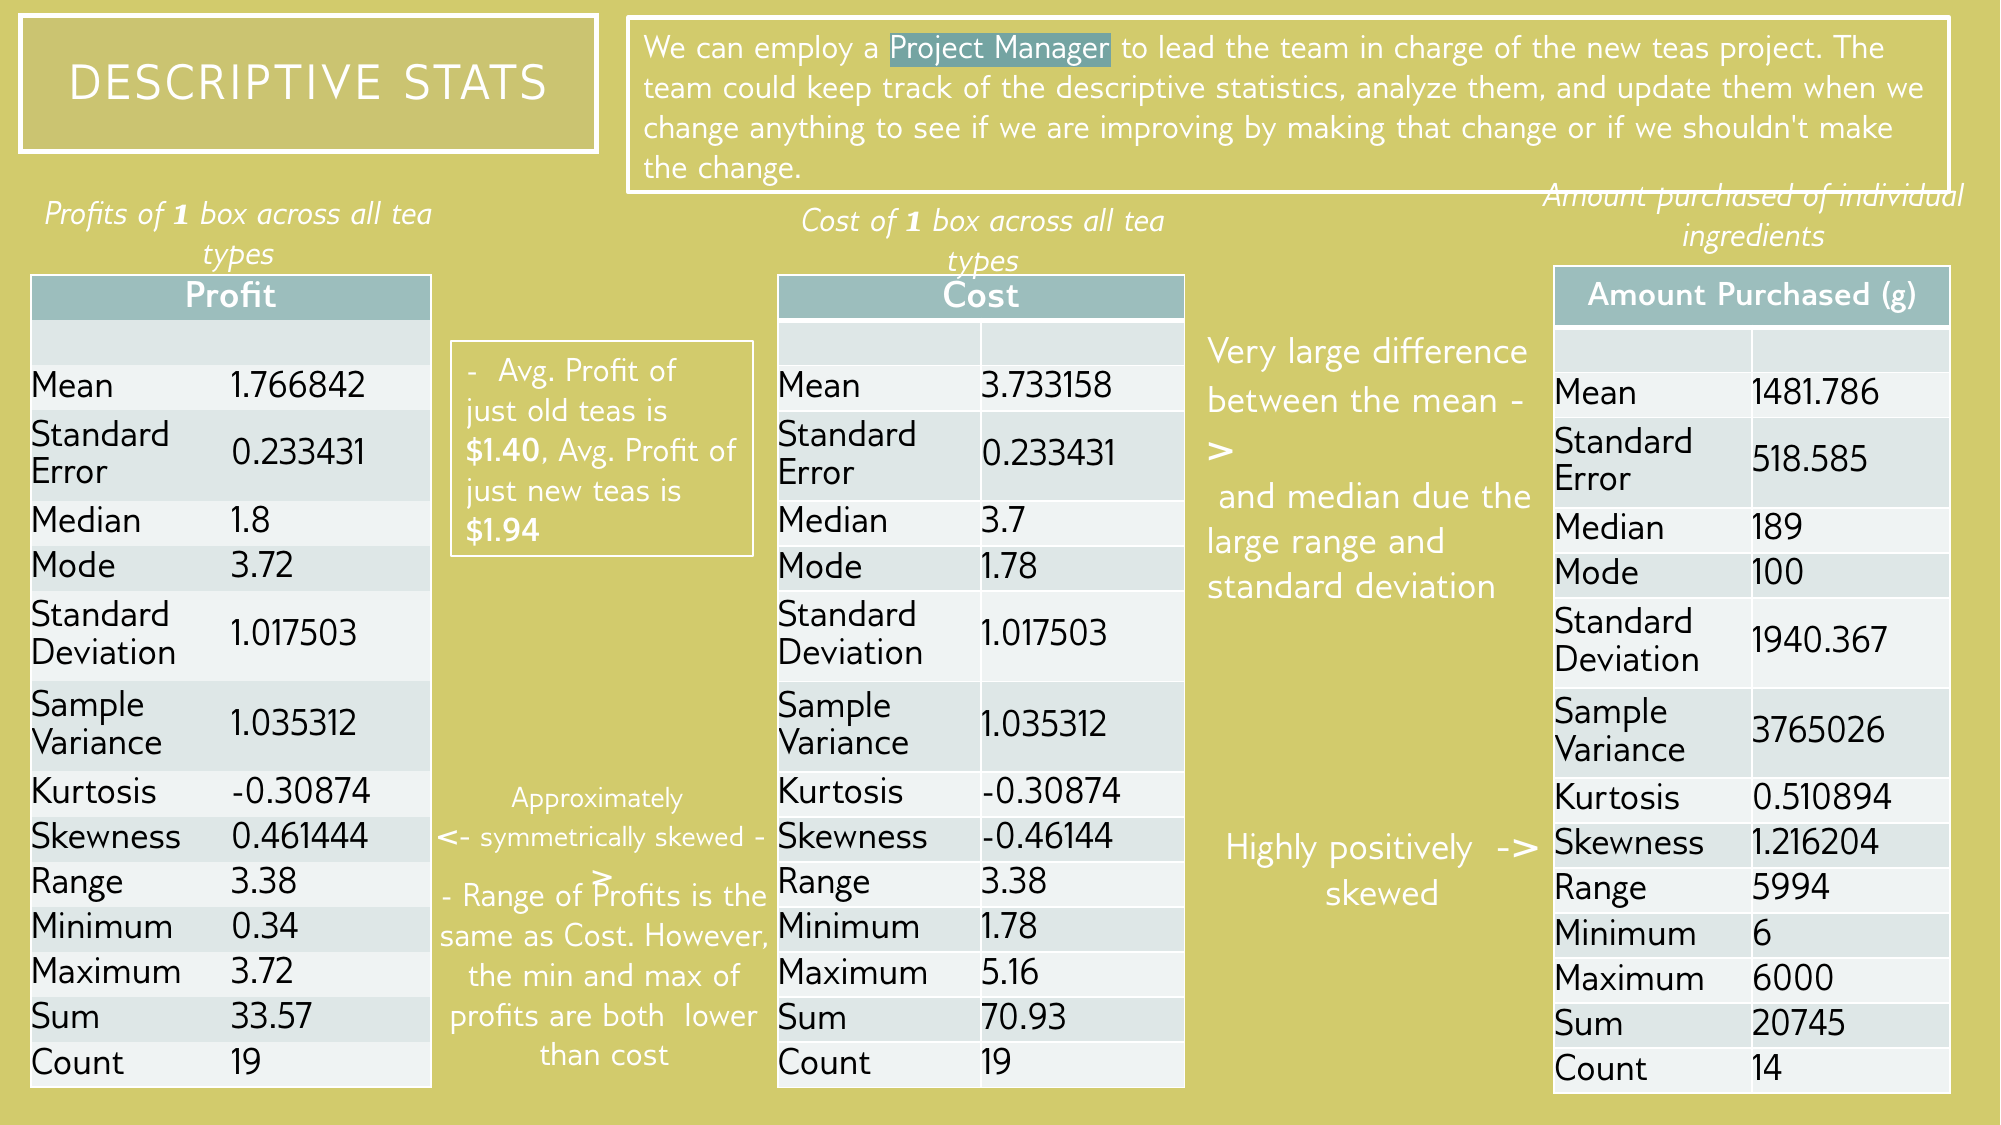

# Descriptive Stats
We can employ a Project Manager to lead the team in charge of the new teas project. The team could keep track of the descriptive statistics, analyze them, and update them when we change anything to see if we are improving by making that change or if we shouldn't make the change.
Amount purchased of individual ingredients
Profits of 1 box across all tea types

Cost of 1 box across all tea types
| Amount Purchased (g) |  |
| --- | --- |
|  |  |
| Mean | 1481.786 |
| Standard Error | 518.585 |
| Median | 189 |
| Mode | 100 |
| Standard Deviation | 1940.367 |
| Sample Variance | 3765026 |
| Kurtosis | 0.510894 |
| Skewness | 1.216204 |
| Range | 5994 |
| Minimum | 6 |
| Maximum | 6000 |
| Sum | 20745 |
| Count | 14 |
| Profit |  |
| --- | --- |
|  |  |
| Mean | 1.766842 |
| Standard Error | 0.233431 |
| Median | 1.8 |
| Mode | 3.72 |
| Standard Deviation | 1.017503 |
| Sample Variance | 1.035312 |
| Kurtosis | -0.30874 |
| Skewness | 0.461444 |
| Range | 3.38 |
| Minimum | 0.34 |
| Maximum | 3.72 |
| Sum | 33.57 |
| Count | 19 |
| Cost |  |
| --- | --- |
|  |  |
| Mean | 3.733158 |
| Standard Error | 0.233431 |
| Median | 3.7 |
| Mode | 1.78 |
| Standard Deviation | 1.017503 |
| Sample Variance | 1.035312 |
| Kurtosis | -0.30874 |
| Skewness | -0.46144 |
| Range | 3.38 |
| Minimum | 1.78 |
| Maximum | 5.16 |
| Sum | 70.93 |
| Count | 19 |
Very large difference between the mean ->
 and median due the large range and standard deviation
-  Avg. Profit of just old teas is $1.40, Avg. Profit of just new teas is $1.94
Approximately
<- symmetrically skewed ->
Highly positively  ->
skewed
- Range of Profits is the same as Cost. However, the min and max of profits are both  lower than cost